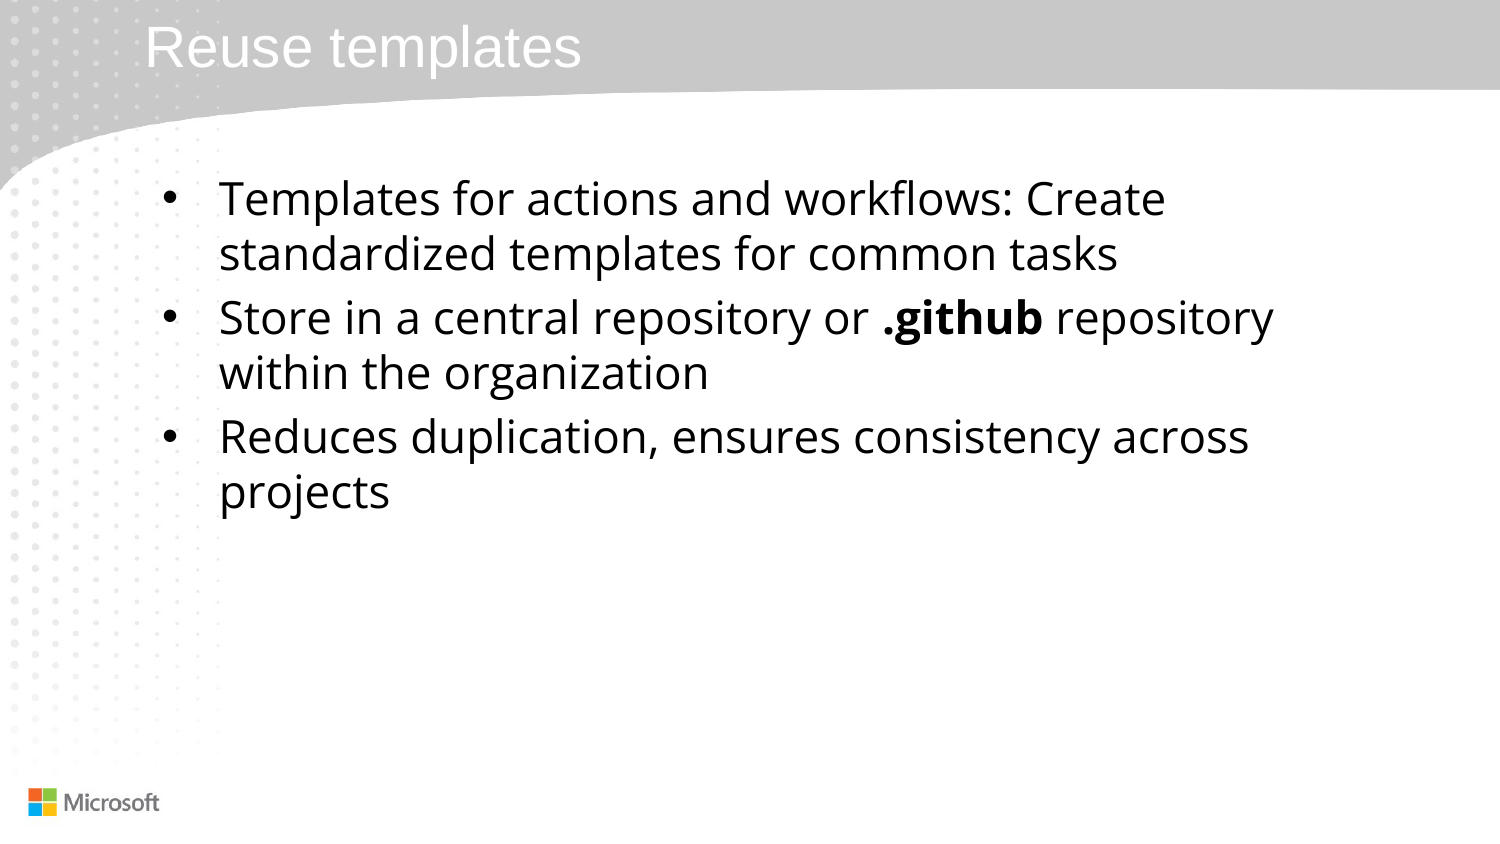

# Reuse templates
Templates for actions and workflows: Create standardized templates for common tasks
Store in a central repository or .github repository within the organization
Reduces duplication, ensures consistency across projects